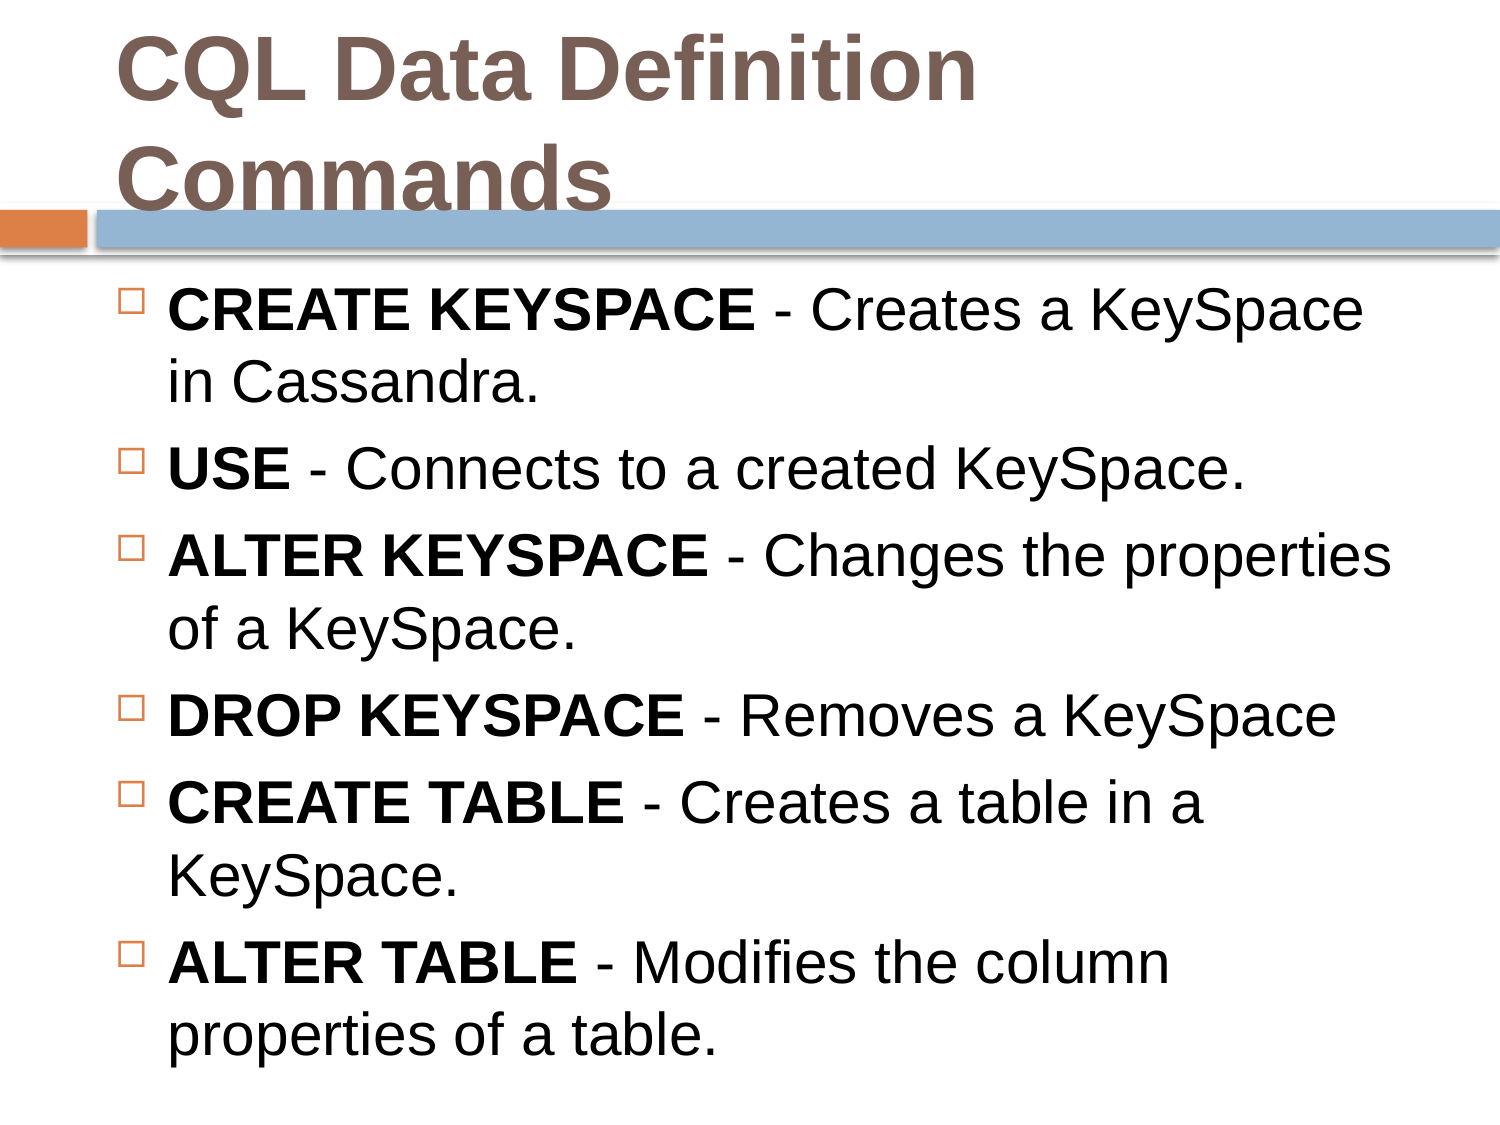

# CQL Data Definition Commands
CREATE KEYSPACE - Creates a KeySpace in Cassandra.
USE - Connects to a created KeySpace.
ALTER KEYSPACE - Changes the properties of a KeySpace.
DROP KEYSPACE - Removes a KeySpace
CREATE TABLE - Creates a table in a KeySpace.
ALTER TABLE - Modifies the column properties of a table.